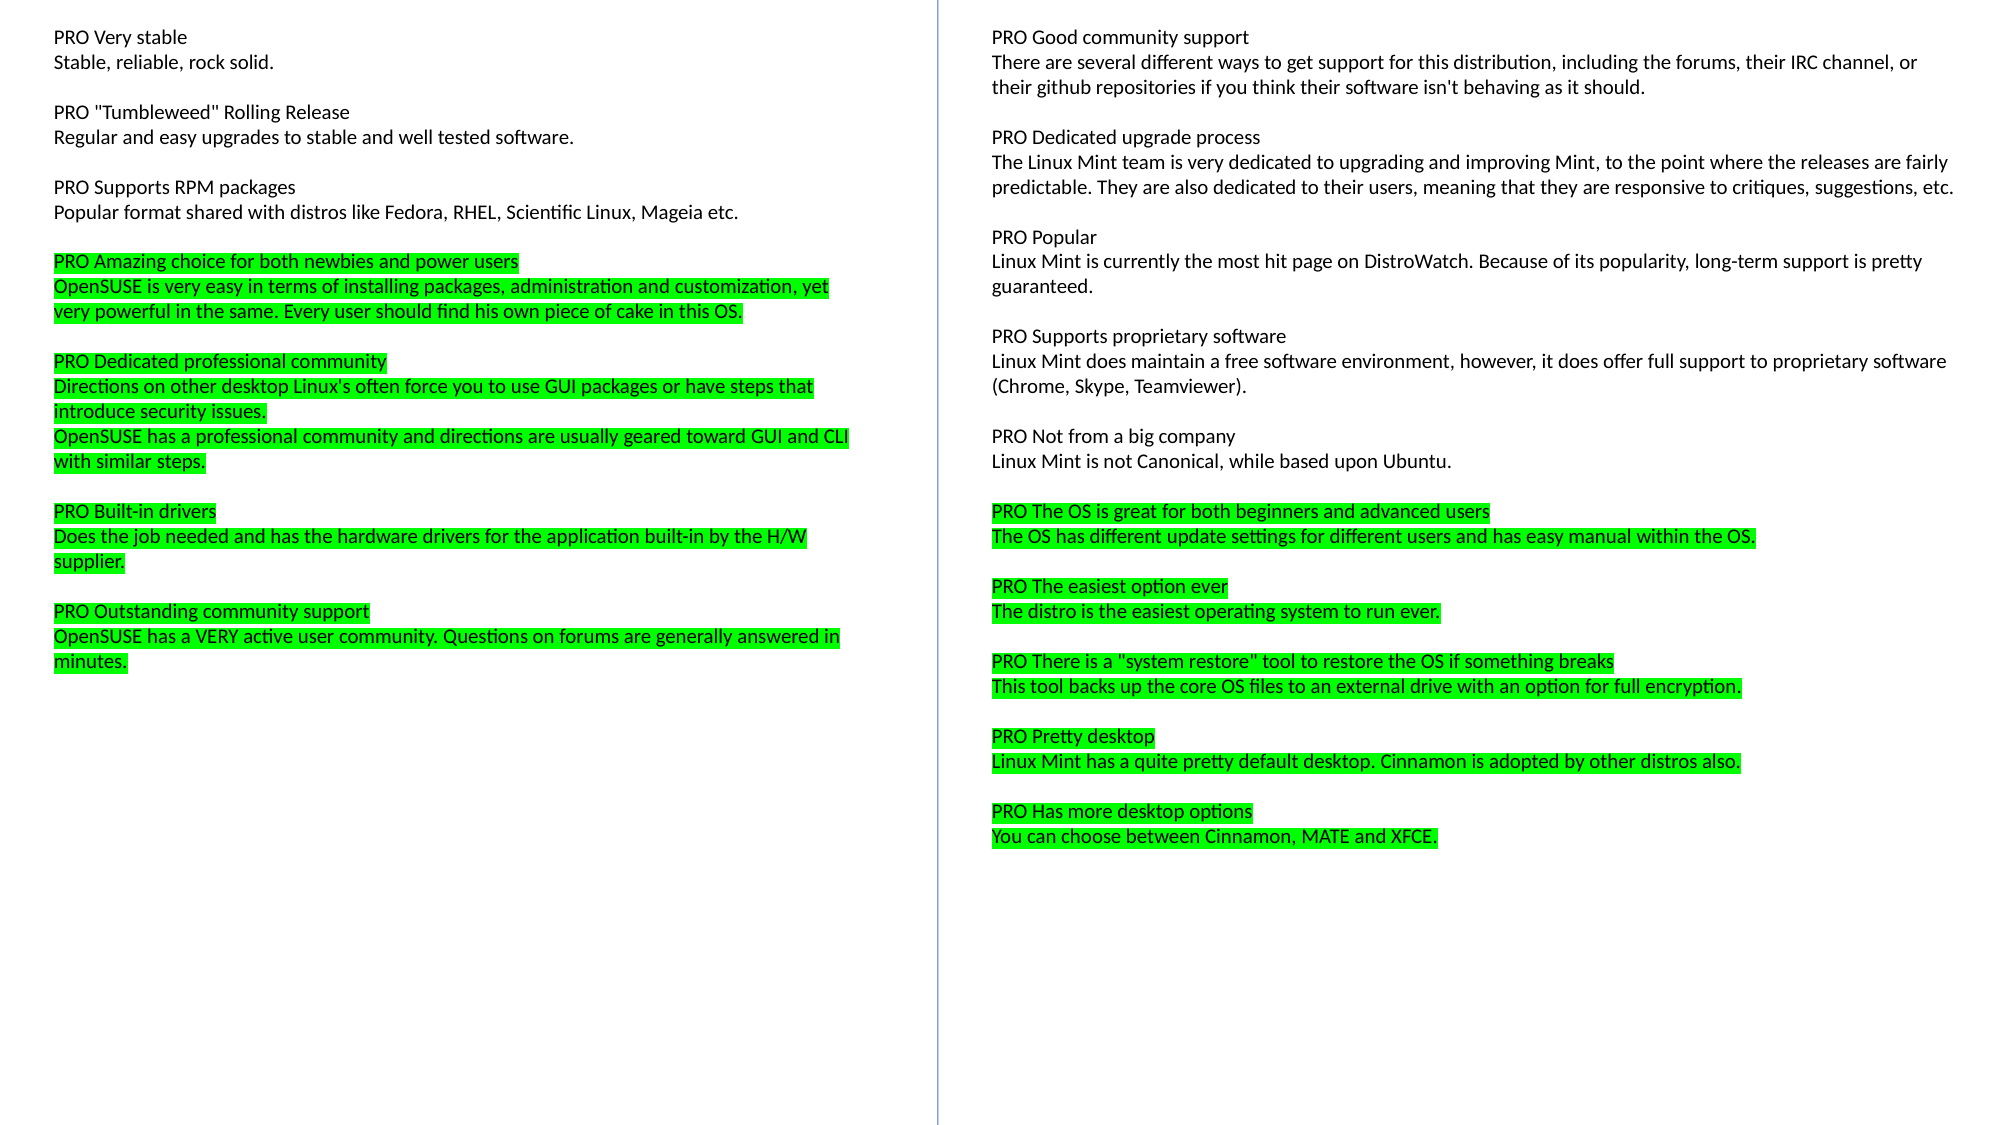

PRO Very stable
Stable, reliable, rock solid.

PRO "Tumbleweed" Rolling Release
Regular and easy upgrades to stable and well tested software.

PRO Supports RPM packages
Popular format shared with distros like Fedora, RHEL, Scientific Linux, Mageia etc.

PRO Amazing choice for both newbies and power users
OpenSUSE is very easy in terms of installing packages, administration and customization, yet very powerful in the same. Every user should find his own piece of cake in this OS.

PRO Dedicated professional community
Directions on other desktop Linux's often force you to use GUI packages or have steps that introduce security issues.
OpenSUSE has a professional community and directions are usually geared toward GUI and CLI with similar steps.

PRO Built-in drivers
Does the job needed and has the hardware drivers for the application built-in by the H/W supplier.

PRO Outstanding community support
OpenSUSE has a VERY active user community. Questions on forums are generally answered in minutes.

PRO Good community support
There are several different ways to get support for this distribution, including the forums, their IRC channel, or their github repositories if you think their software isn't behaving as it should.

PRO Dedicated upgrade process
The Linux Mint team is very dedicated to upgrading and improving Mint, to the point where the releases are fairly predictable. They are also dedicated to their users, meaning that they are responsive to critiques, suggestions, etc.

PRO Popular
Linux Mint is currently the most hit page on DistroWatch. Because of its popularity, long-term support is pretty guaranteed.

PRO Supports proprietary software
Linux Mint does maintain a free software environment, however, it does offer full support to proprietary software (Chrome, Skype, Teamviewer).

PRO Not from a big company
Linux Mint is not Canonical, while based upon Ubuntu.

PRO The OS is great for both beginners and advanced users
The OS has different update settings for different users and has easy manual within the OS.

PRO The easiest option ever
The distro is the easiest operating system to run ever.

PRO There is a "system restore" tool to restore the OS if something breaks
This tool backs up the core OS files to an external drive with an option for full encryption.

PRO Pretty desktop
Linux Mint has a quite pretty default desktop. Cinnamon is adopted by other distros also.

PRO Has more desktop options
You can choose between Cinnamon, MATE and XFCE.